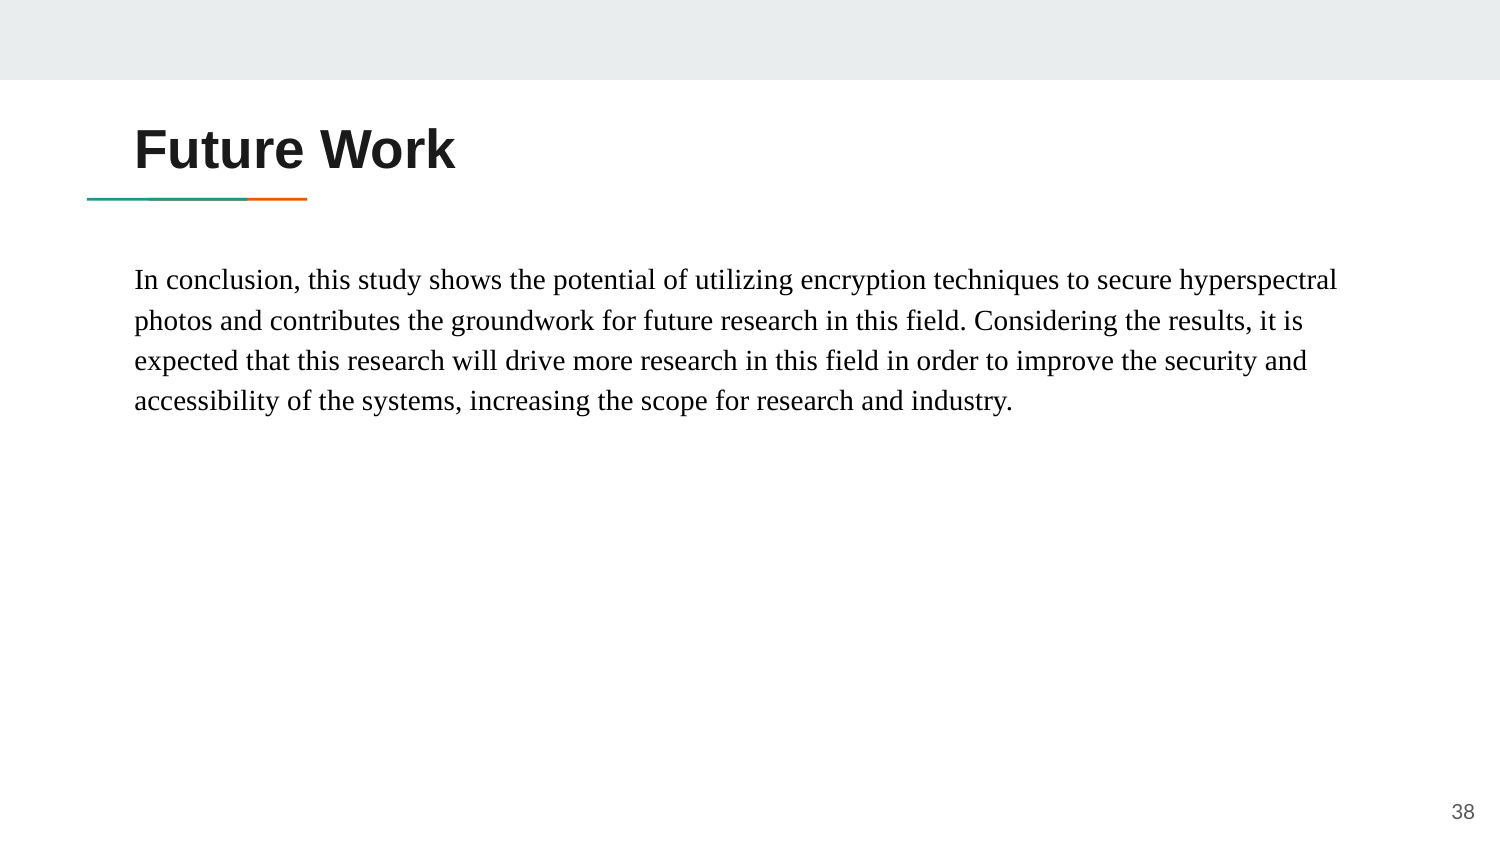

# Future Work
In conclusion, this study shows the potential of utilizing encryption techniques to secure hyperspectral photos and contributes the groundwork for future research in this field. Considering the results, it is expected that this research will drive more research in this field in order to improve the security and accessibility of the systems, increasing the scope for research and industry.
38